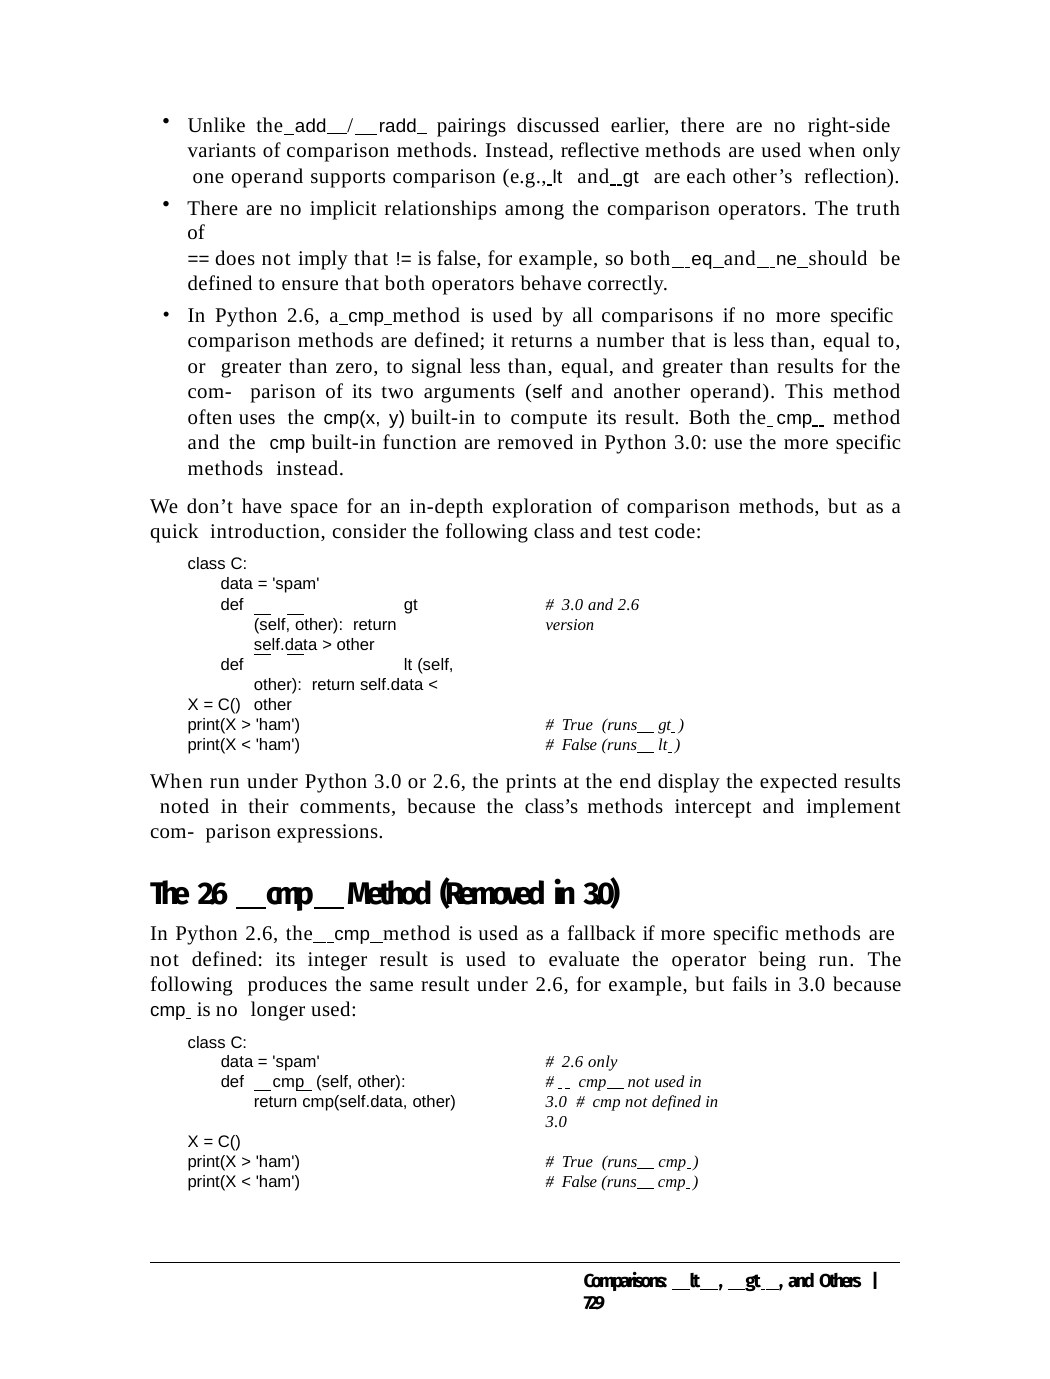

Unlike the add  /  radd pairings discussed earlier, there are no right-side  variants of comparison methods. Instead, reflective methods are used when only  one operand supports comparison (e.g., lt and  gt are each other’s  reflection).
There are no implicit relationships among the comparison operators. The truth of
== does not imply that != is false, for example, so both   eq  and   ne  should  be defined to ensure that both operators behave correctly.
In Python 2.6, a cmp method is used by all comparisons if no more specific  comparison methods are defined; it returns a number that is less than, equal to, or  greater than zero, to signal less than, equal, and greater than results for the com-  parison of its two arguments (self and another operand). This method often uses  the cmp(x, y) built-in to compute its result. Both the cmp  method and the  cmp built-in function are removed in Python 3.0: use the more specific methods  instead.
We don’t have space for an in-depth exploration of comparison methods, but as a quick  introduction, consider the following class and test code:
class C:
data = 'spam'
def		gt (self, other):  return self.data > other
def		lt (self, other):  return self.data < other
# 3.0 and 2.6 version

X = C()
print(X > 'ham')  print(X < 'ham')
# True (runs    gt )  # False (runs    lt )
When run under Python 3.0 or 2.6, the prints at the end display the expected results  noted in their comments, because the class’s methods intercept and implement com-  parison expressions.

The 2.6     cmp    Method (Removed in 3.0)
In Python 2.6, the   cmp  method is used as a fallback if more specific methods are  not defined: its integer result is used to evaluate the operator being run. The following  produces the same result under 2.6, for example, but fails in 3.0 because cmp is no  longer used:
class C:
data = 'spam'
def	cmp (self, other):
return cmp(self.data, other)
# 2.6 only
#  cmp    not used in 3.0  # cmp not defined in 3.0

X = C()
print(X > 'ham')  print(X < 'ham')
# True (runs    cmp )  # False (runs    cmp )

Comparisons:     lt    ,     gt    , and Others  |  729